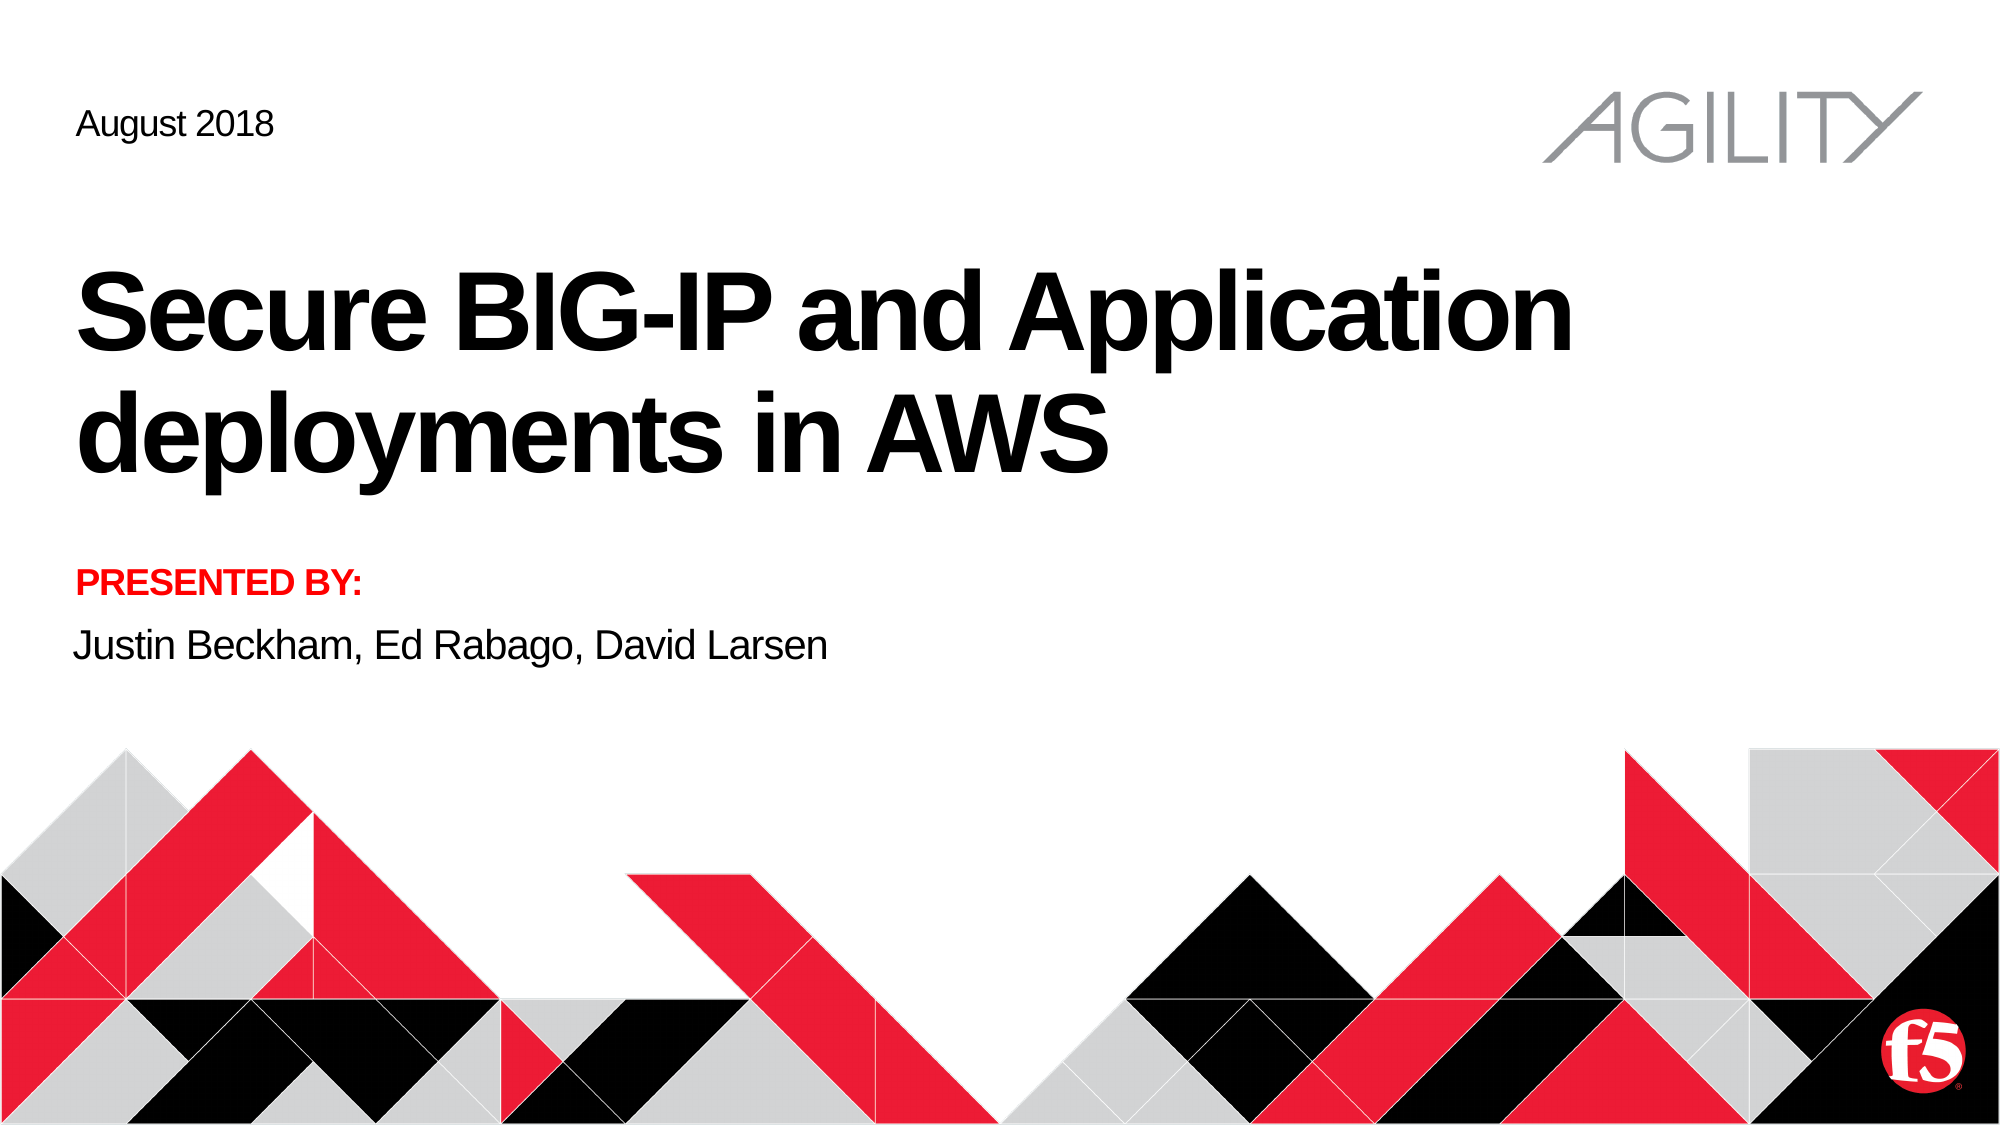

August 2018
# Secure BIG-IP and Application deployments in AWS
Justin Beckham, Ed Rabago, David Larsen